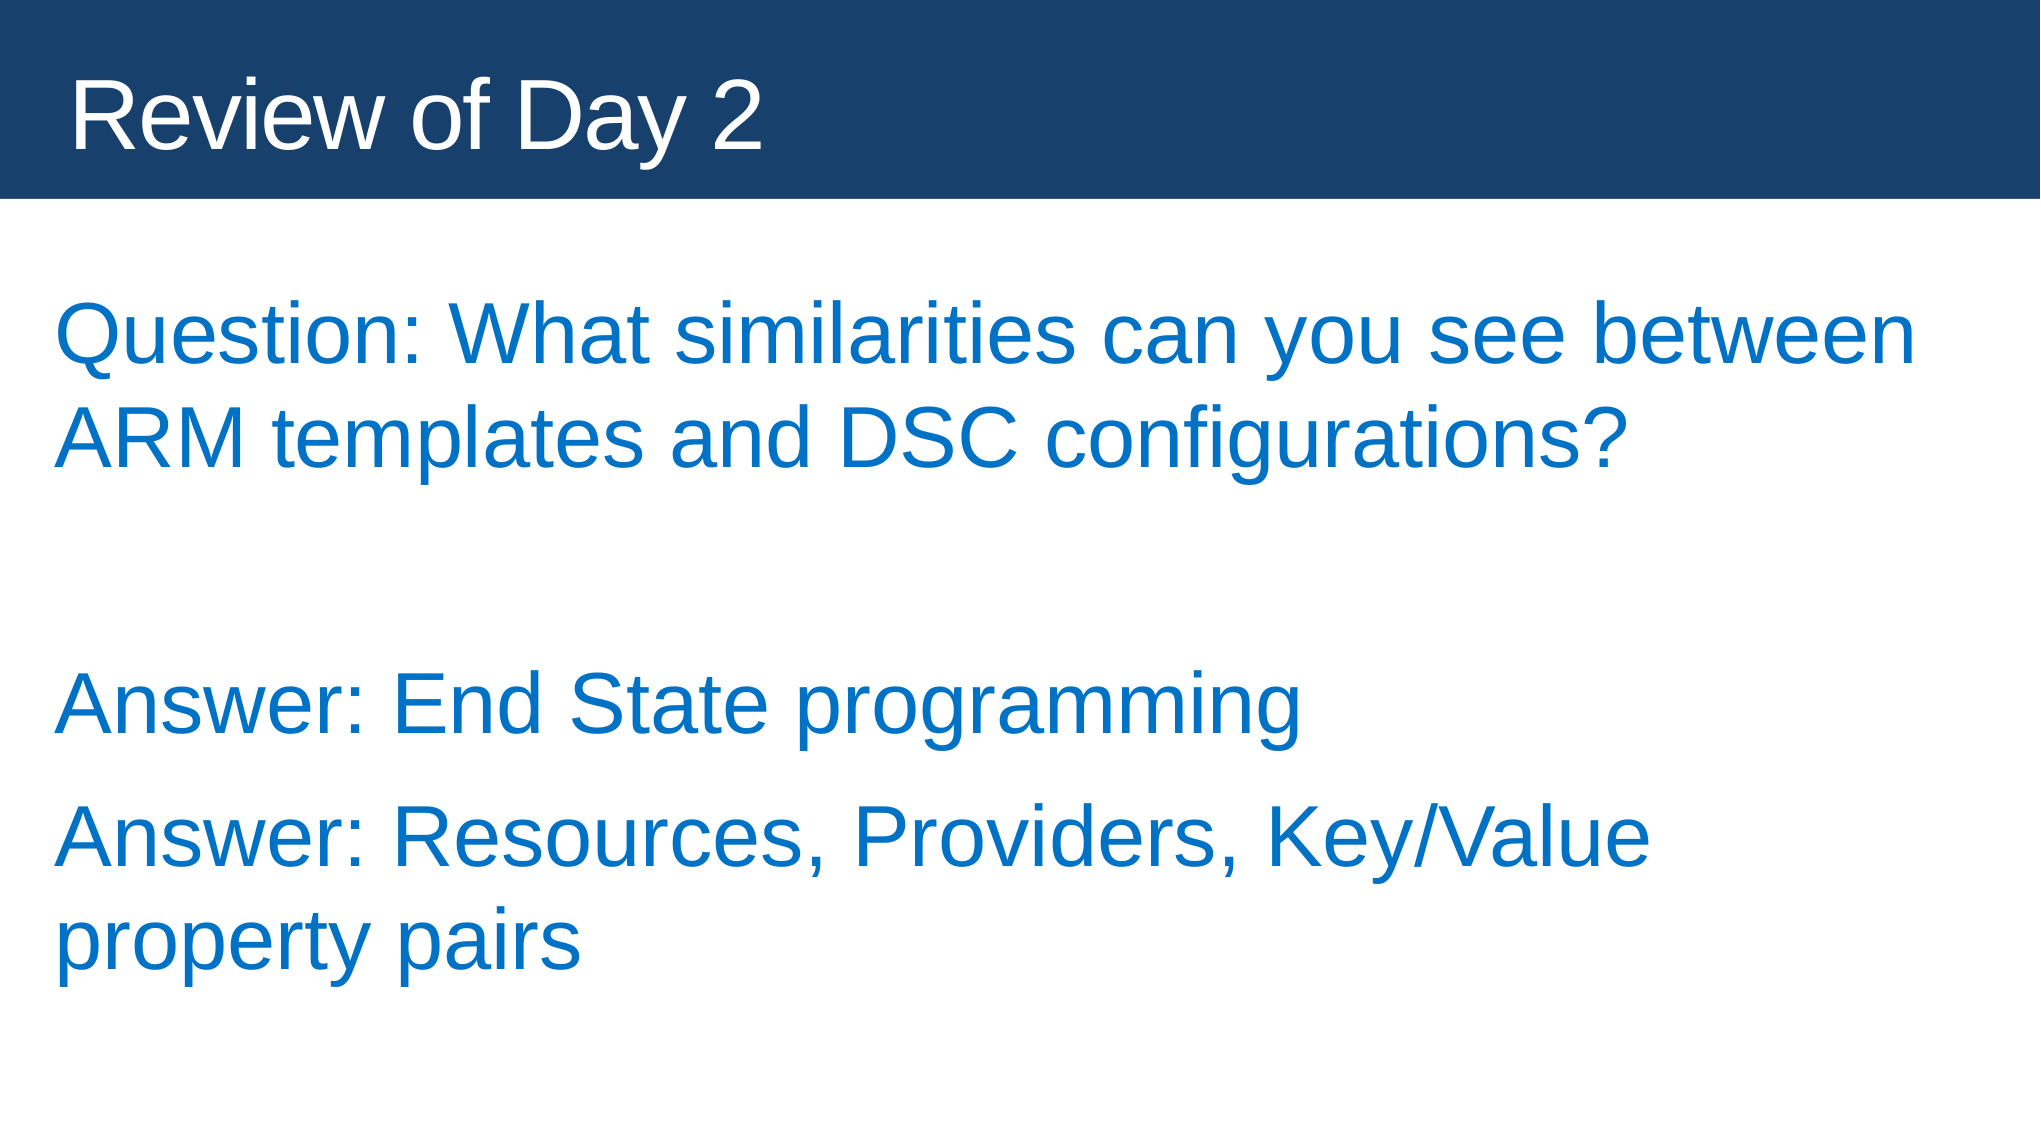

# Review of Day 2
Question: What similarities can you see between ARM templates and DSC configurations?

Answer: End State programming
Answer: Resources, Providers, Key/Value property pairs